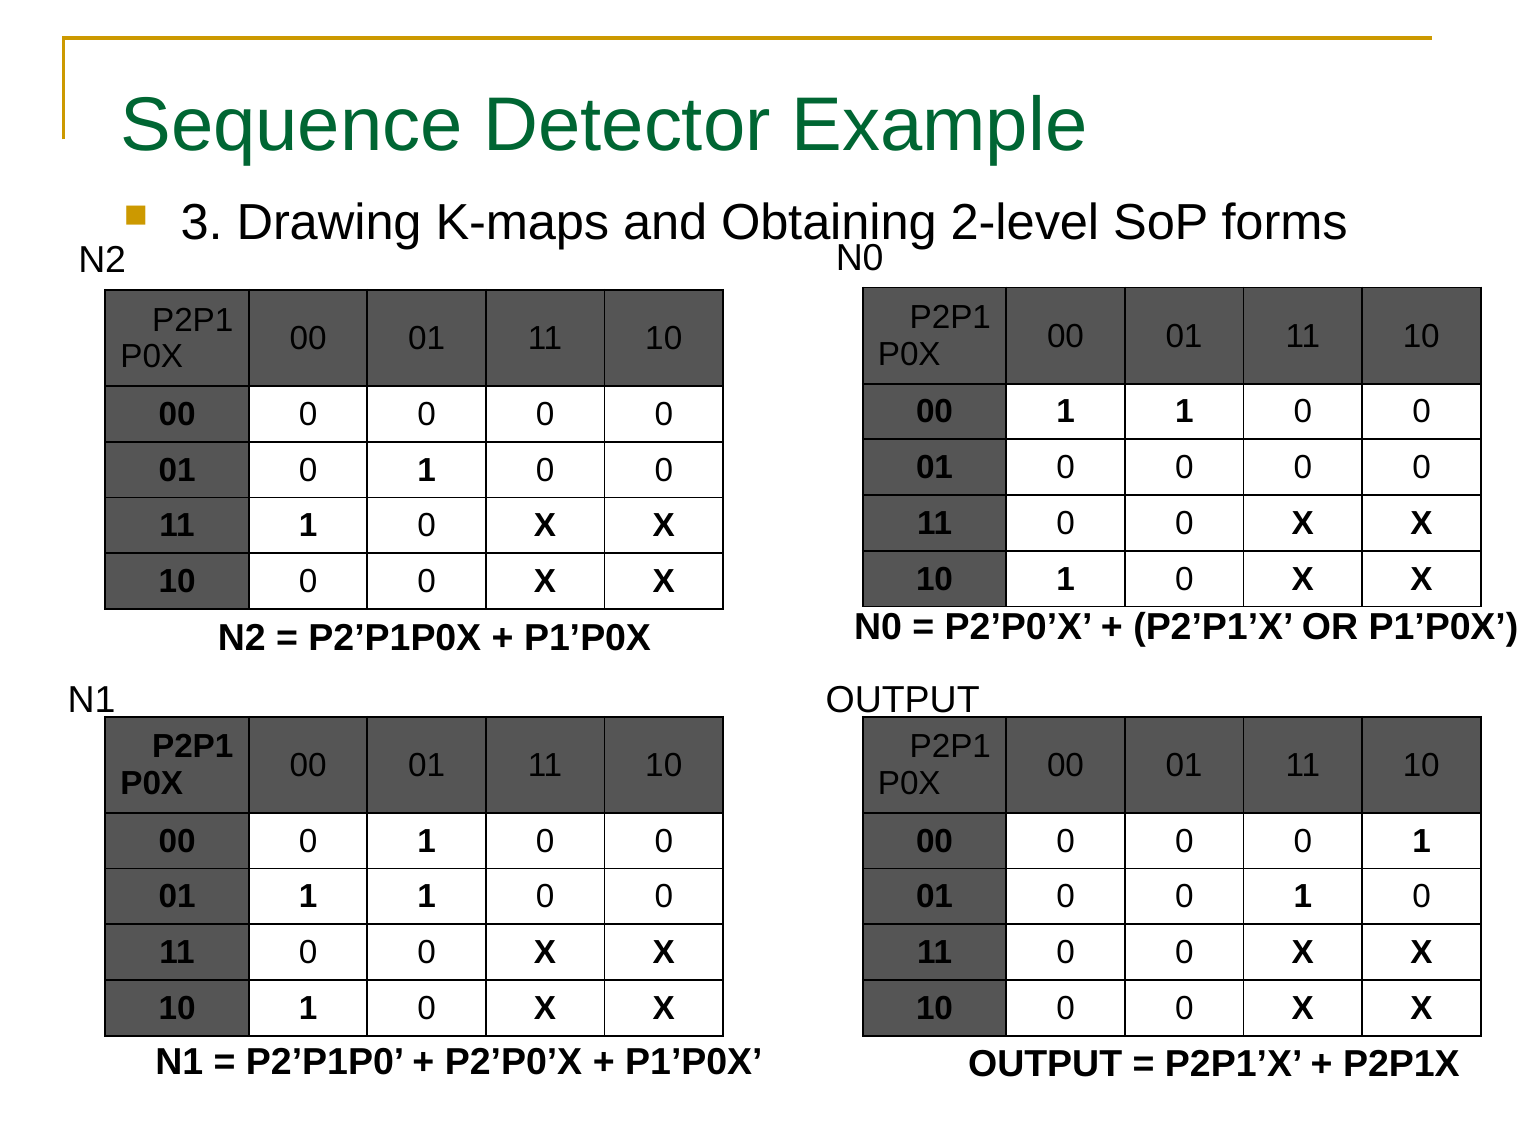

# Sequence Detector Example
3. Drawing K-maps and Obtaining 2-level SoP forms
N0
N2
| P2P1 P0X | 00 | 01 | 11 | 10 |
| --- | --- | --- | --- | --- |
| 00 | 1 | 1 | 0 | 0 |
| 01 | 0 | 0 | 0 | 0 |
| 11 | 0 | 0 | X | X |
| 10 | 1 | 0 | X | X |
| P2P1 P0X | 00 | 01 | 11 | 10 |
| --- | --- | --- | --- | --- |
| 00 | 0 | 0 | 0 | 0 |
| 01 | 0 | 1 | 0 | 0 |
| 11 | 1 | 0 | X | X |
| 10 | 0 | 0 | X | X |
N0 = P2’P0’X’ + (P2’P1’X’ OR P1’P0X’)
N2 = P2’P1P0X + P1’P0X
N1
OUTPUT
| P2P1 P0X | 00 | 01 | 11 | 10 |
| --- | --- | --- | --- | --- |
| 00 | 0 | 1 | 0 | 0 |
| 01 | 1 | 1 | 0 | 0 |
| 11 | 0 | 0 | X | X |
| 10 | 1 | 0 | X | X |
| P2P1 P0X | 00 | 01 | 11 | 10 |
| --- | --- | --- | --- | --- |
| 00 | 0 | 0 | 0 | 1 |
| 01 | 0 | 0 | 1 | 0 |
| 11 | 0 | 0 | X | X |
| 10 | 0 | 0 | X | X |
N1 = P2’P1P0’ + P2’P0’X + P1’P0X’
OUTPUT = P2P1’X’ + P2P1X